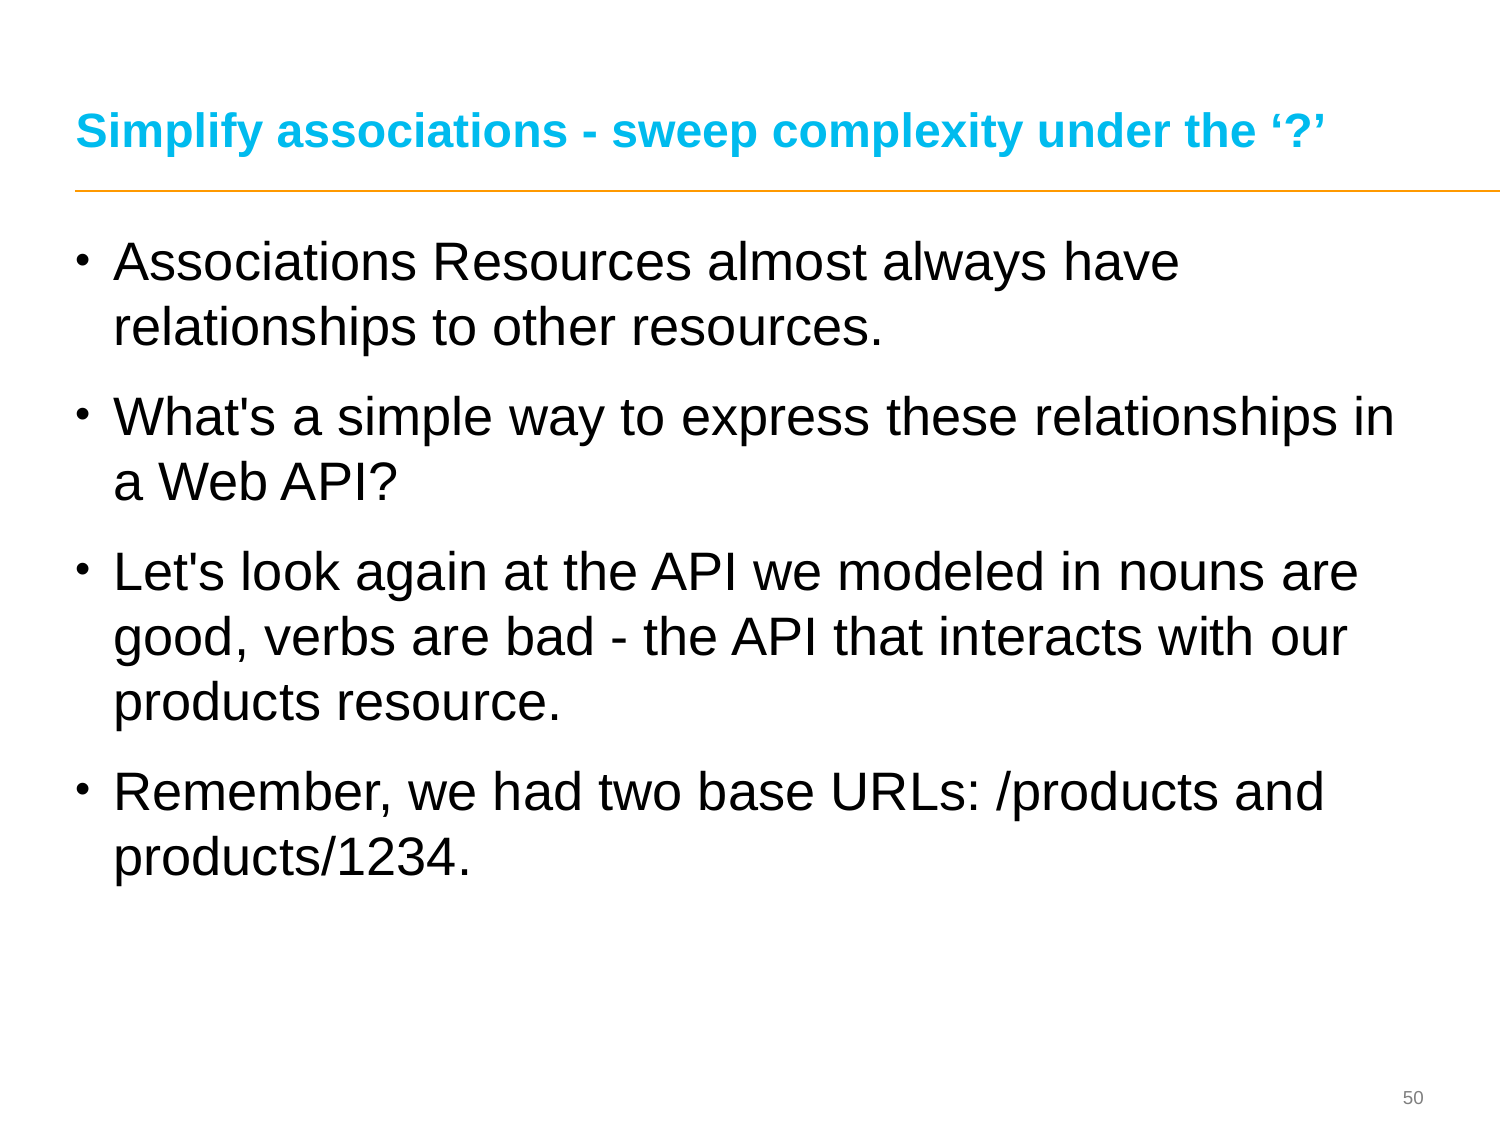

# Simplify associations - sweep complexity under the ‘?’
Associations Resources almost always have relationships to other resources.
What's a simple way to express these relationships in a Web API?
Let's look again at the API we modeled in nouns are good, verbs are bad - the API that interacts with our products resource.
Remember, we had two base URLs: /products and products/1234.